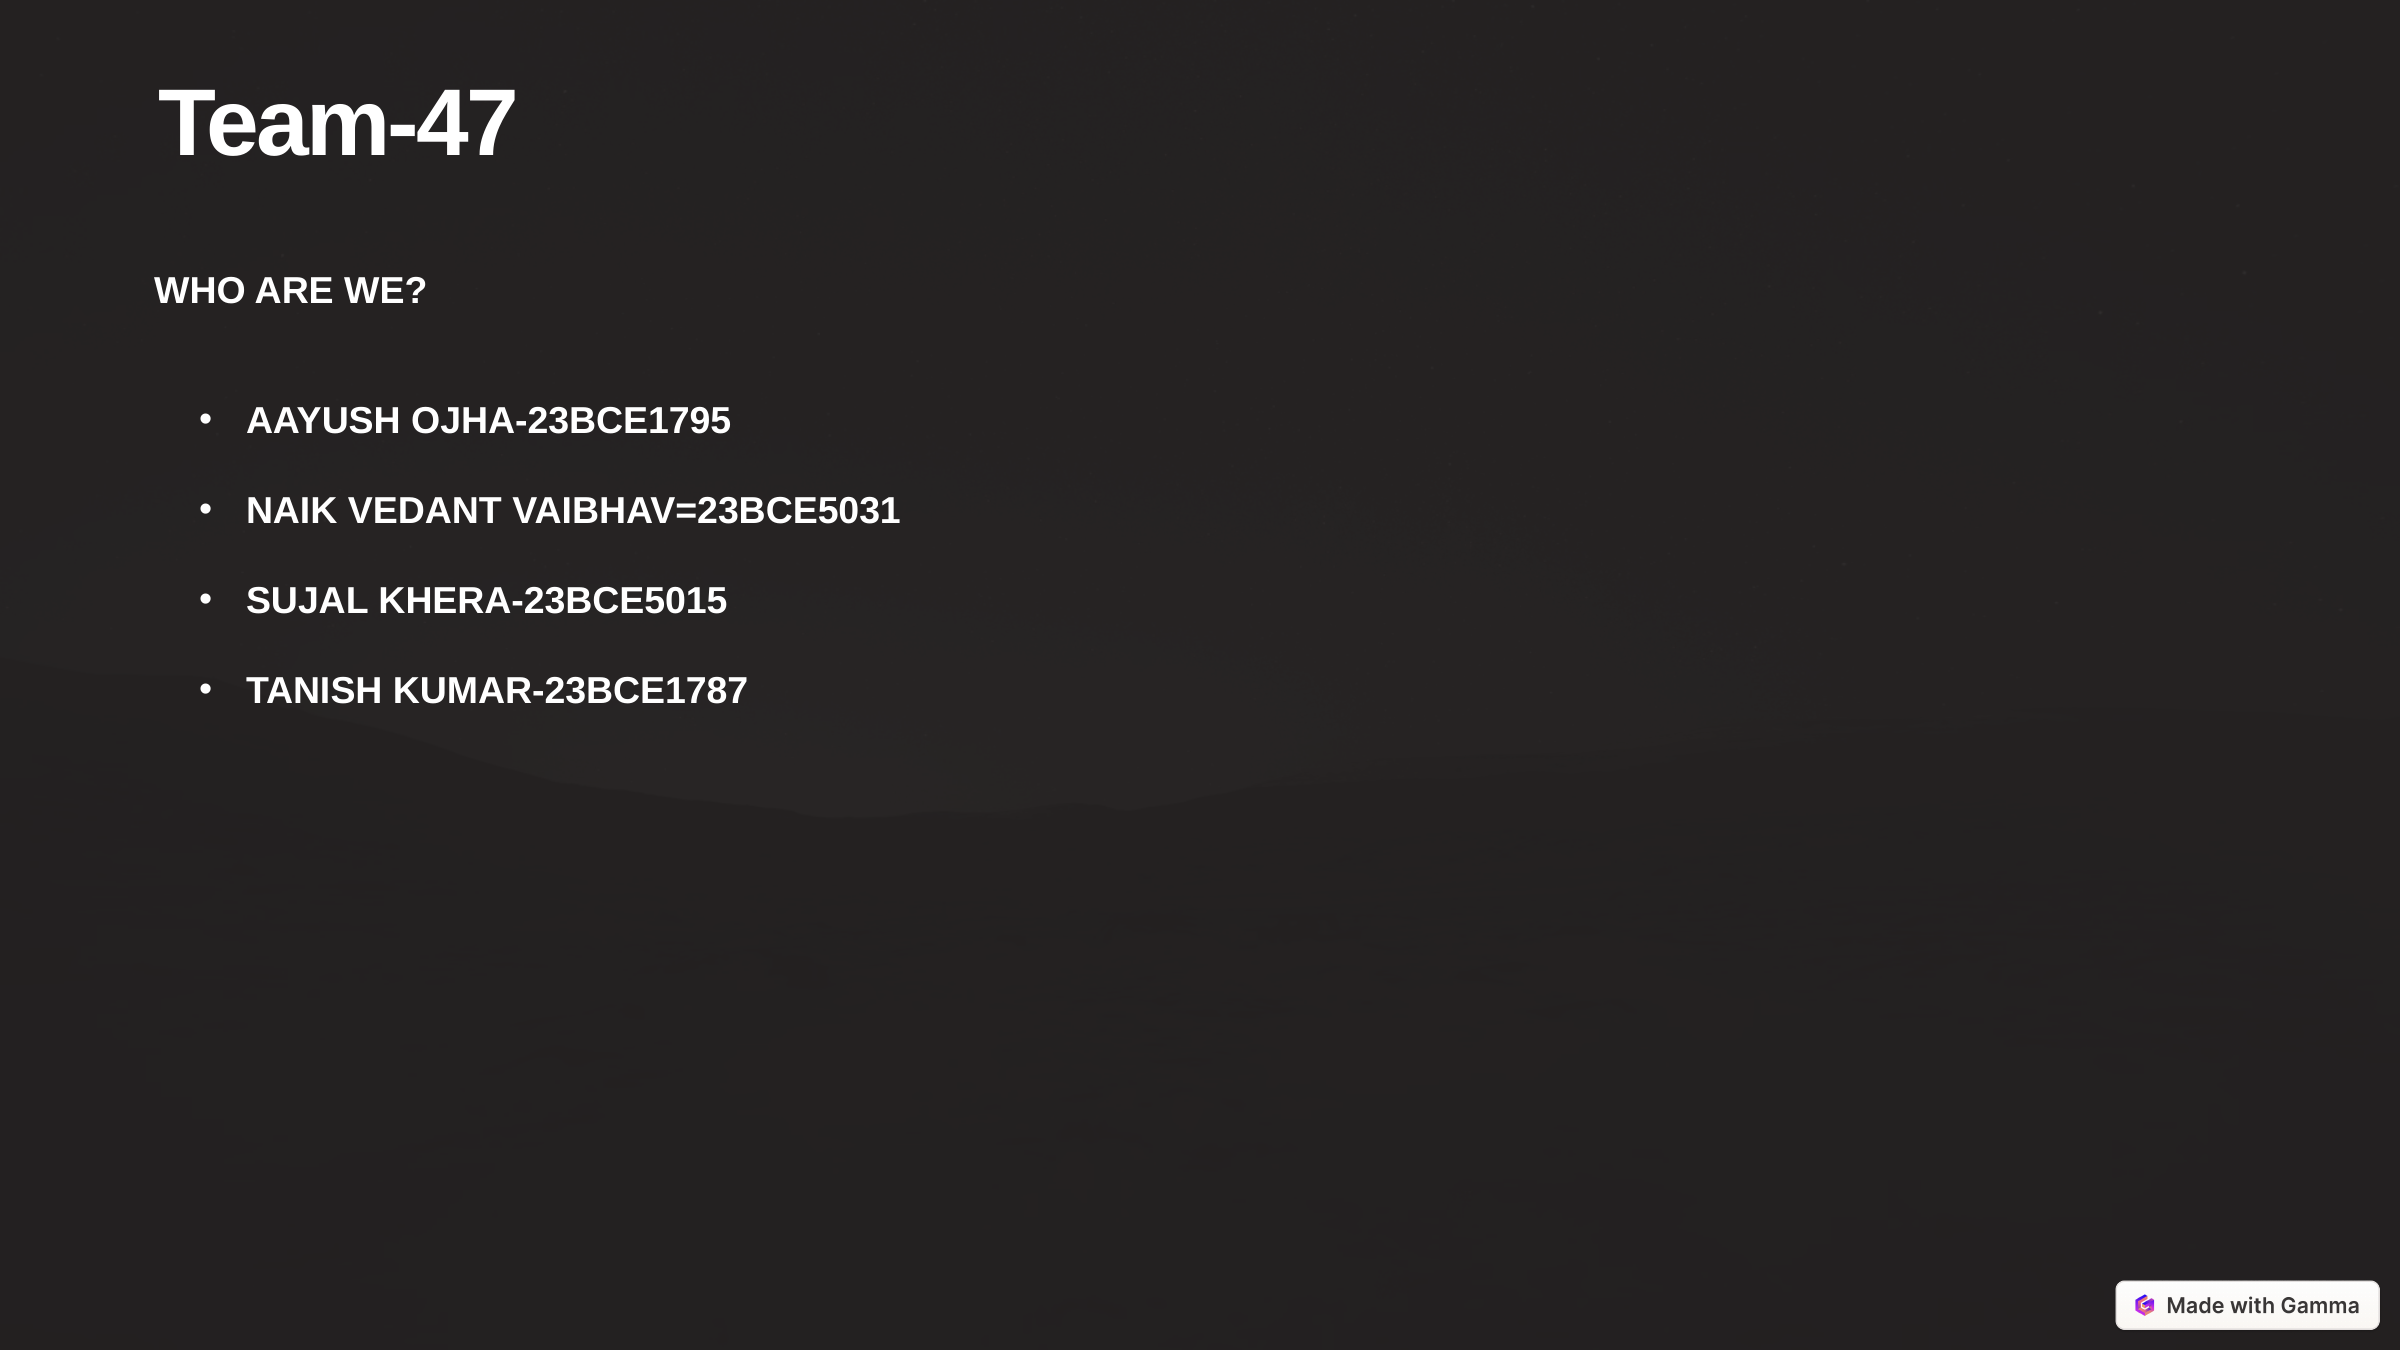

Team-47

WHO ARE WE?
AAYUSH OJHA-23BCE1795

NAIK VEDANT VAIBHAV=23BCE5031

SUJAL KHERA-23BCE5015

TANISH KUMAR-23BCE1787

Albert Einstein
Theoretical Physicist
@ EMC2